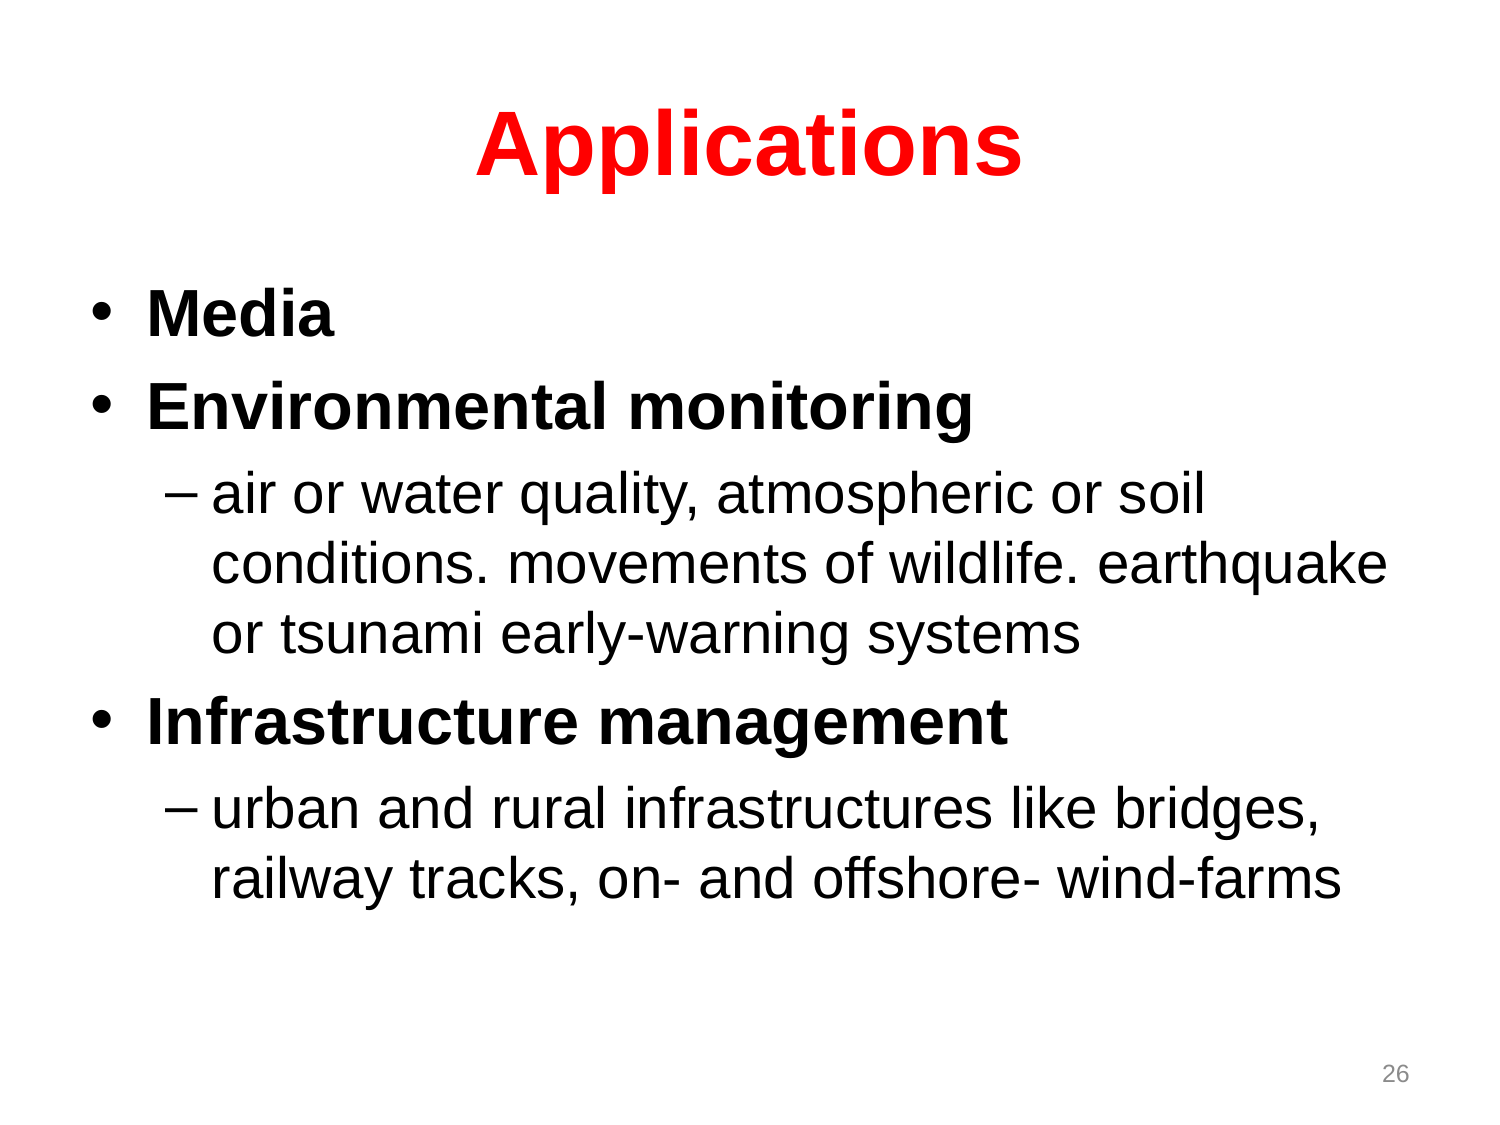

# Applications
Media
Environmental monitoring
air or water quality, atmospheric or soil conditions. movements of wildlife. earthquake or tsunami early-warning systems
Infrastructure management
urban and rural infrastructures like bridges, railway tracks, on- and offshore- wind-farms
26